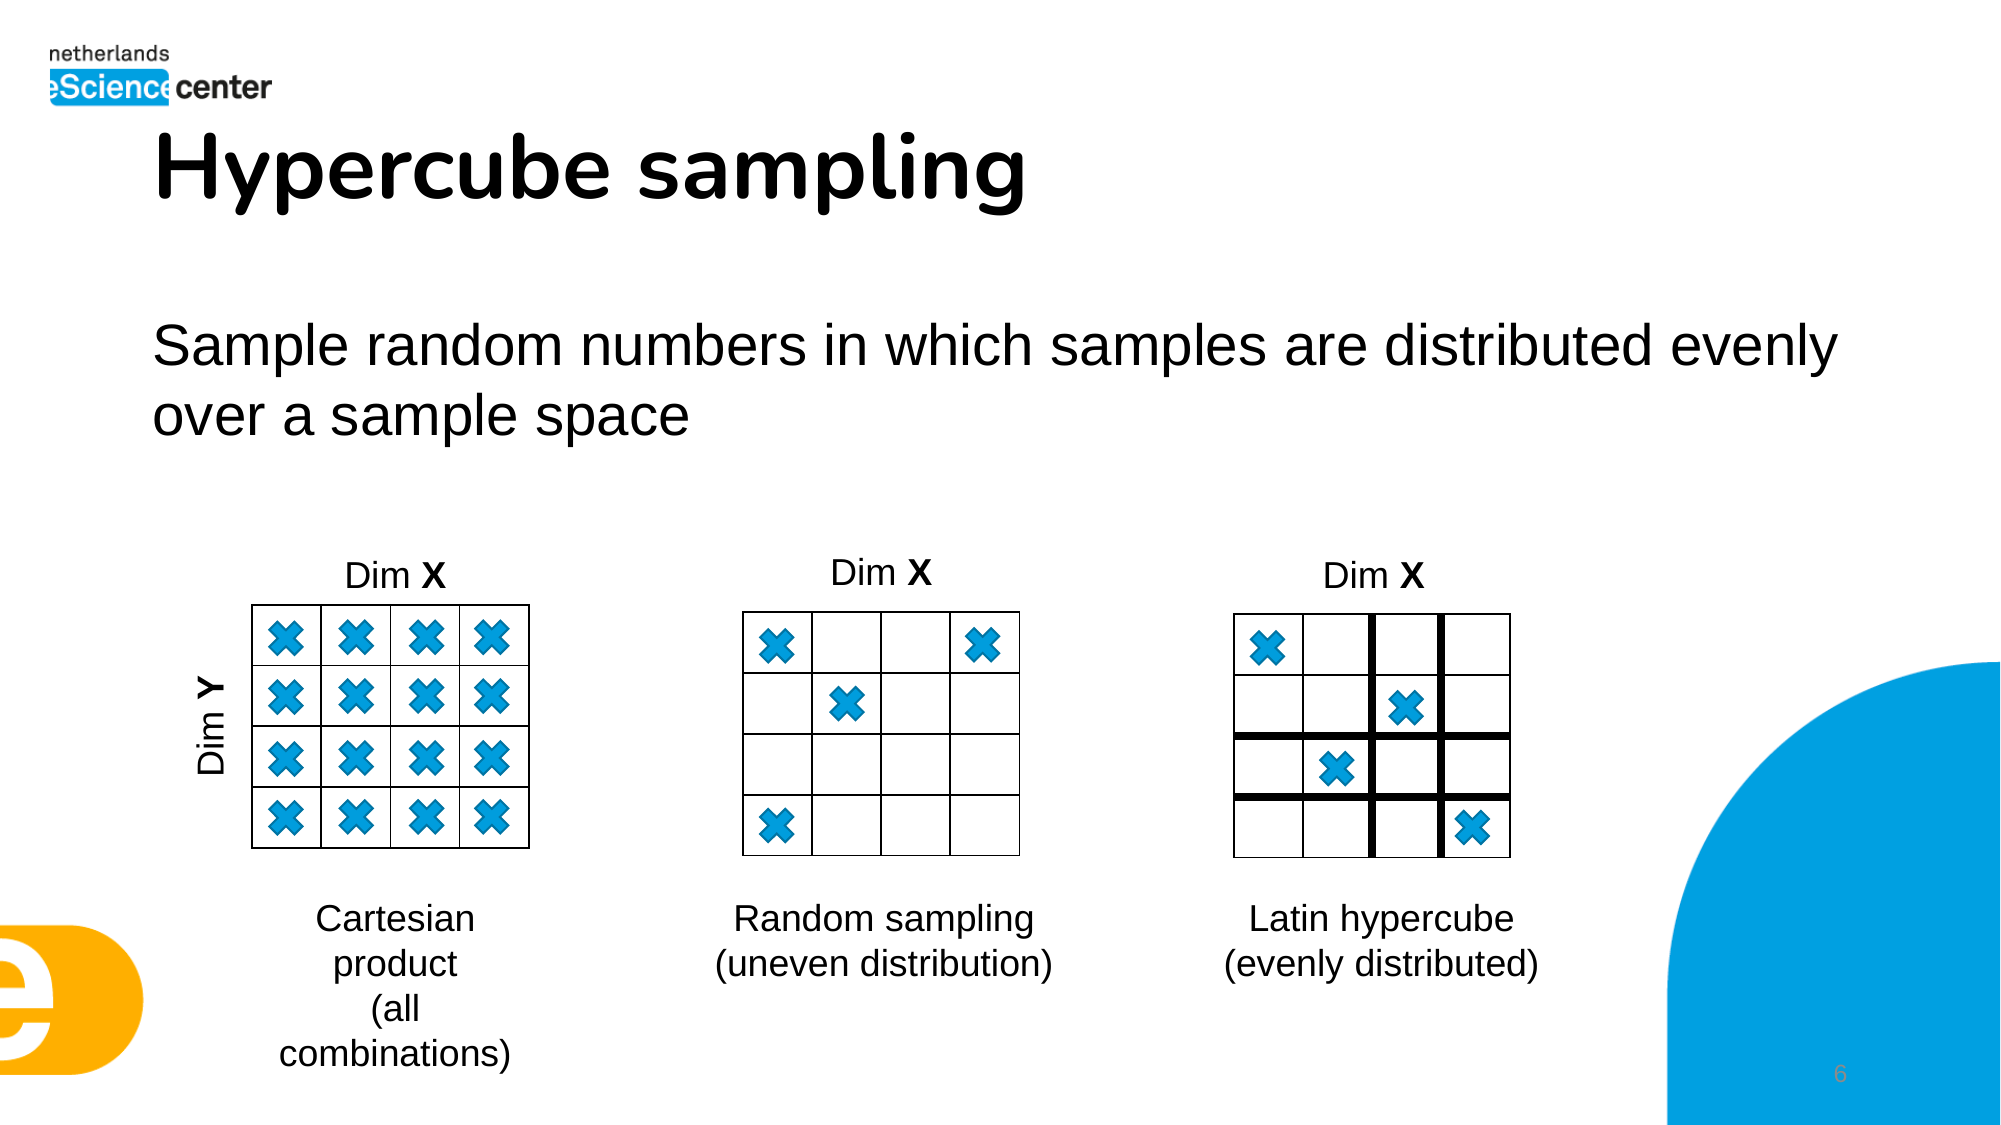

# Hypercube sampling
Sample random numbers in which samples are distributed evenly over a sample space
Dim X
Dim X
Dim X
|  |  |  |  |
| --- | --- | --- | --- |
|  |  |  |  |
|  |  |  |  |
|  |  |  |  |
|  |  |  |  |
| --- | --- | --- | --- |
|  |  |  |  |
|  |  |  |  |
|  |  |  |  |

|  |  |  |  |
| --- | --- | --- | --- |
|  |  |  |  |
|  |  |  |  |
|  |  |  |  |

Dim Y
Cartesian product
(all combinations)
Random sampling
(uneven distribution)
Latin hypercube
(evenly distributed)
6